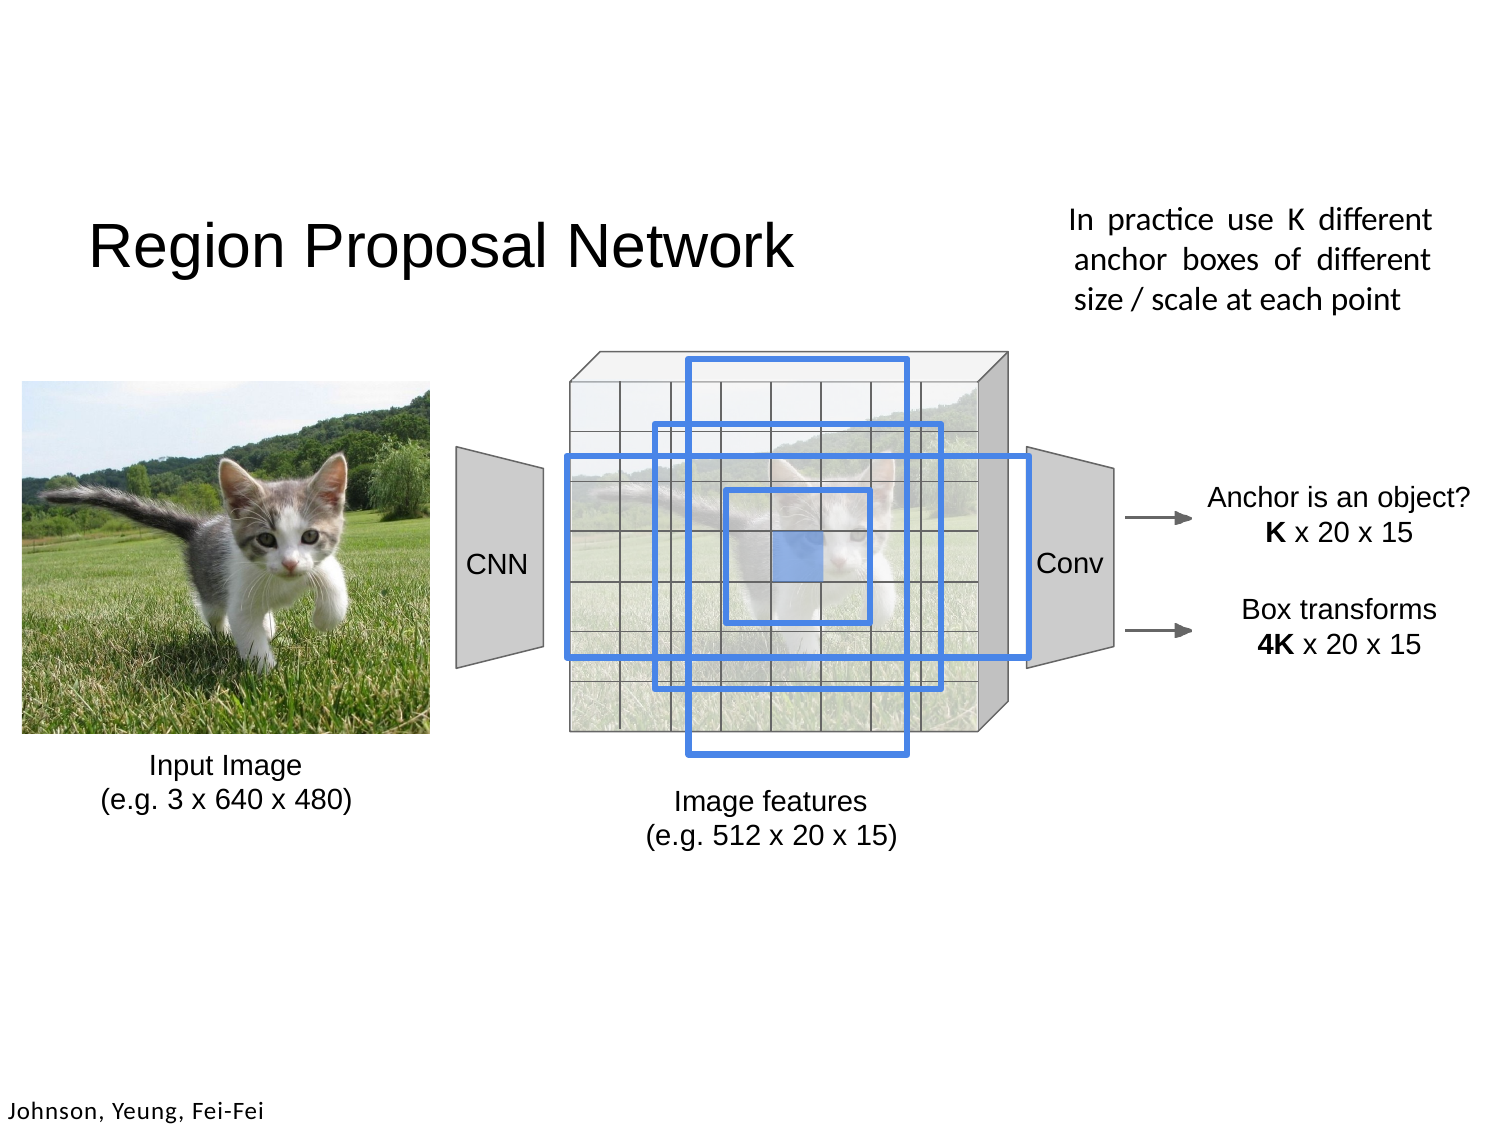

# In practice use K different  anchor boxes of different  size / scale at each point
Region Proposal Network

Anchor is an object?
K x 20 x 15

Conv
CNN
Box transforms
4K x 20 x 15

Input Image  (e.g. 3 x 640 x 480)
Lecture 12 -
Image features  (e.g. 512 x 20 x 15)
May 14, 2019
82
Johnson, Yeung, Fei-Fei